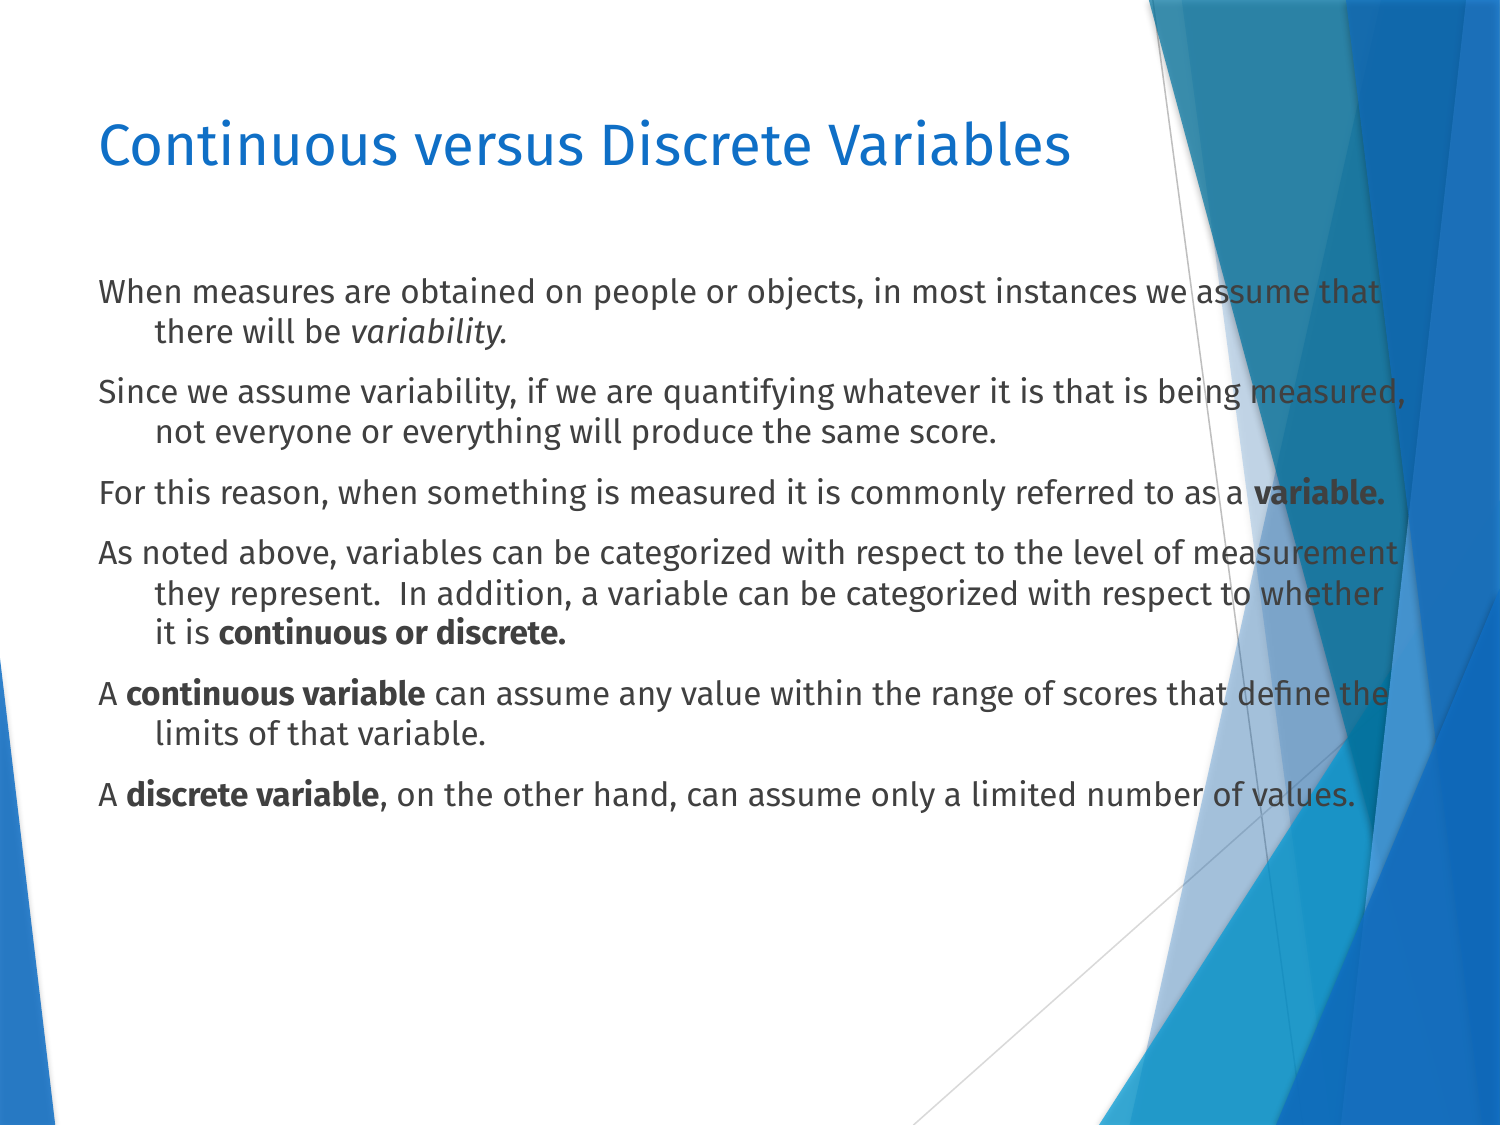

# Continuous versus Discrete Variables
When measures are obtained on people or objects, in most instances we assume that there will be variability.
Since we assume variability, if we are quantifying whatever it is that is being measured, not everyone or everything will produce the same score.
For this reason, when something is measured it is commonly referred to as a variable.
As noted above, variables can be categorized with respect to the level of measurement they represent.  In addition, a variable can be categorized with respect to whether it is continuous or discrete.
A continuous variable can assume any value within the range of scores that define the limits of that variable.
A discrete variable, on the other hand, can assume only a limited number of values.